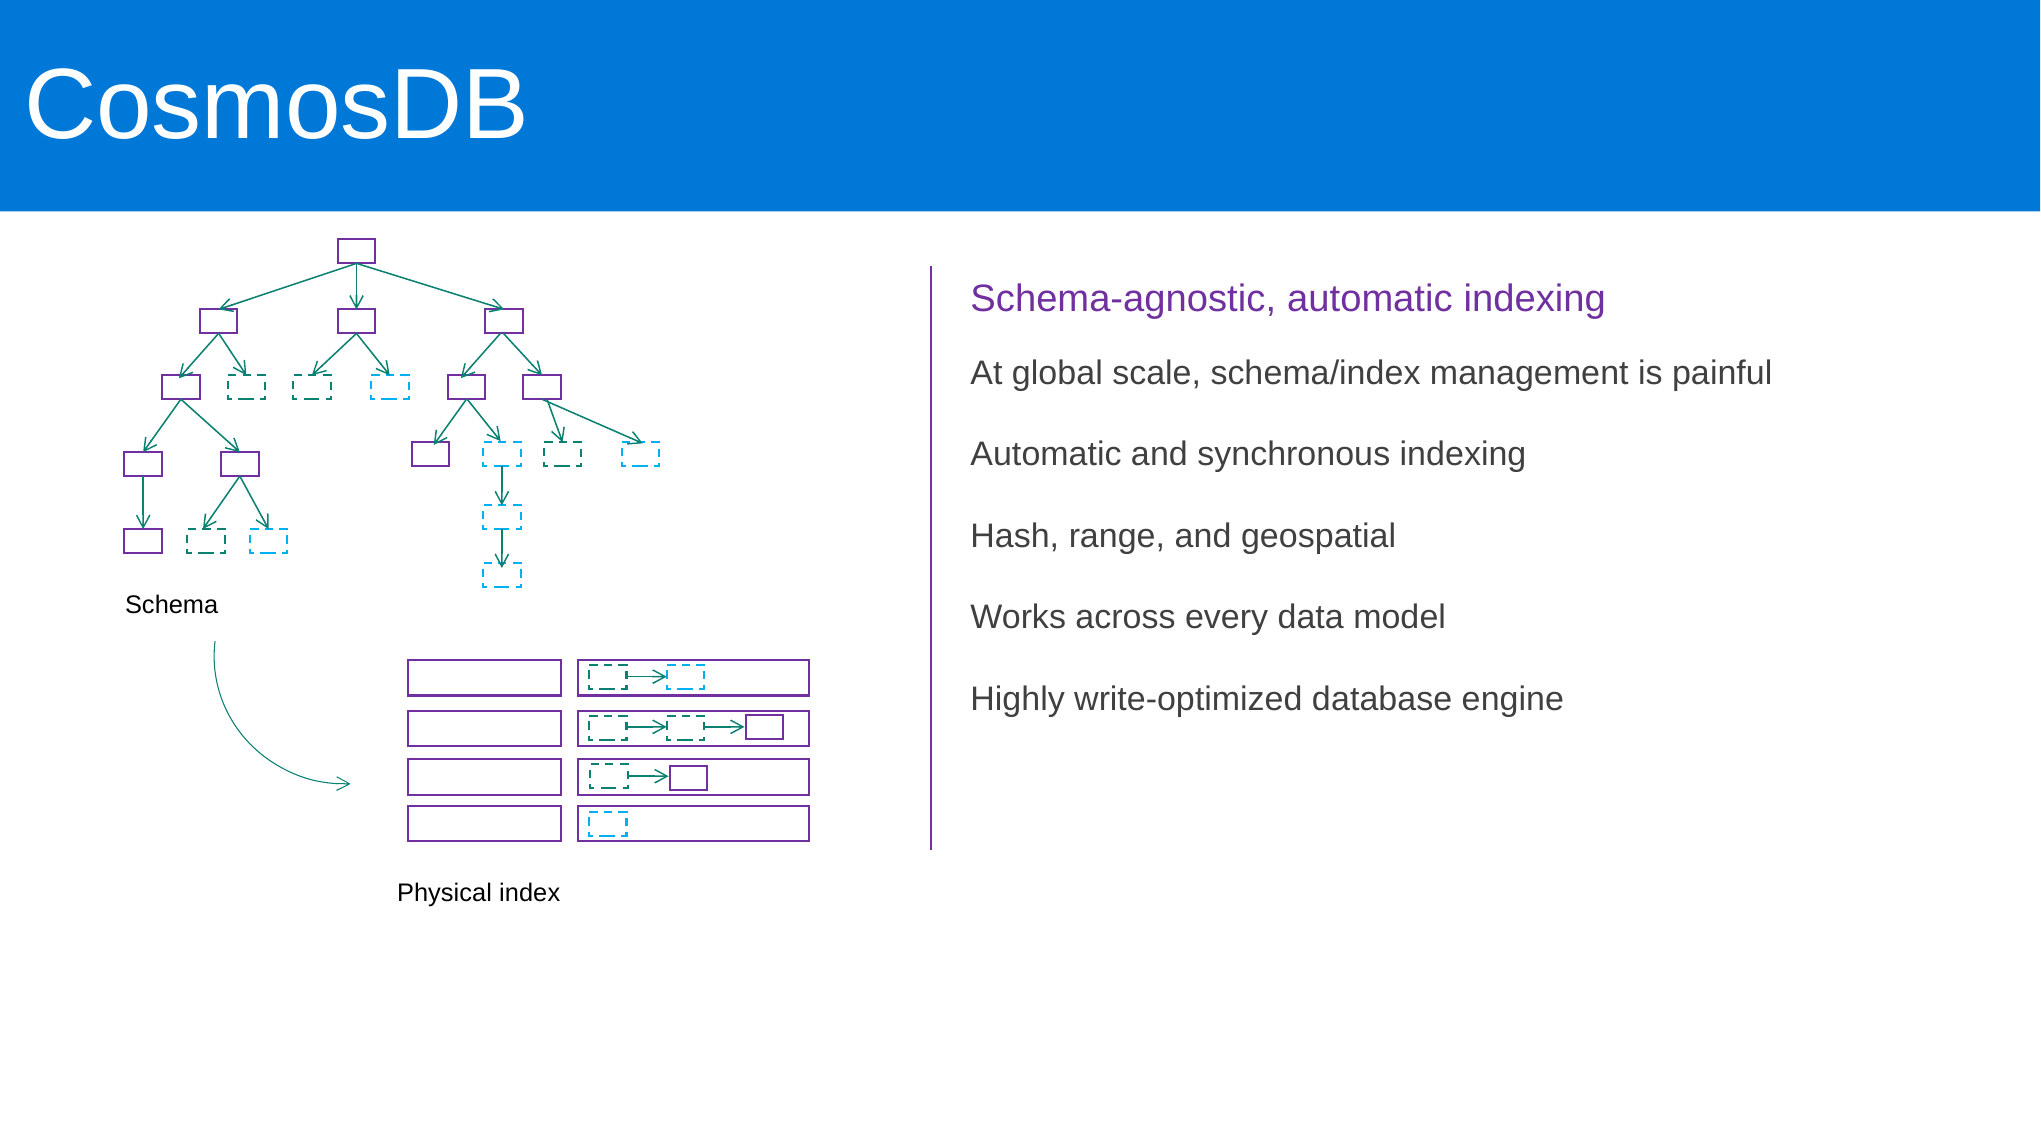

CosmosDB

Schema-agnostic, automatic indexing
At global scale, schema/index management is painful

Automatic and synchronous indexing

Hash, range, and geospatial

Works across every data model

Highly write-optimized database engine

Schema
Physical index